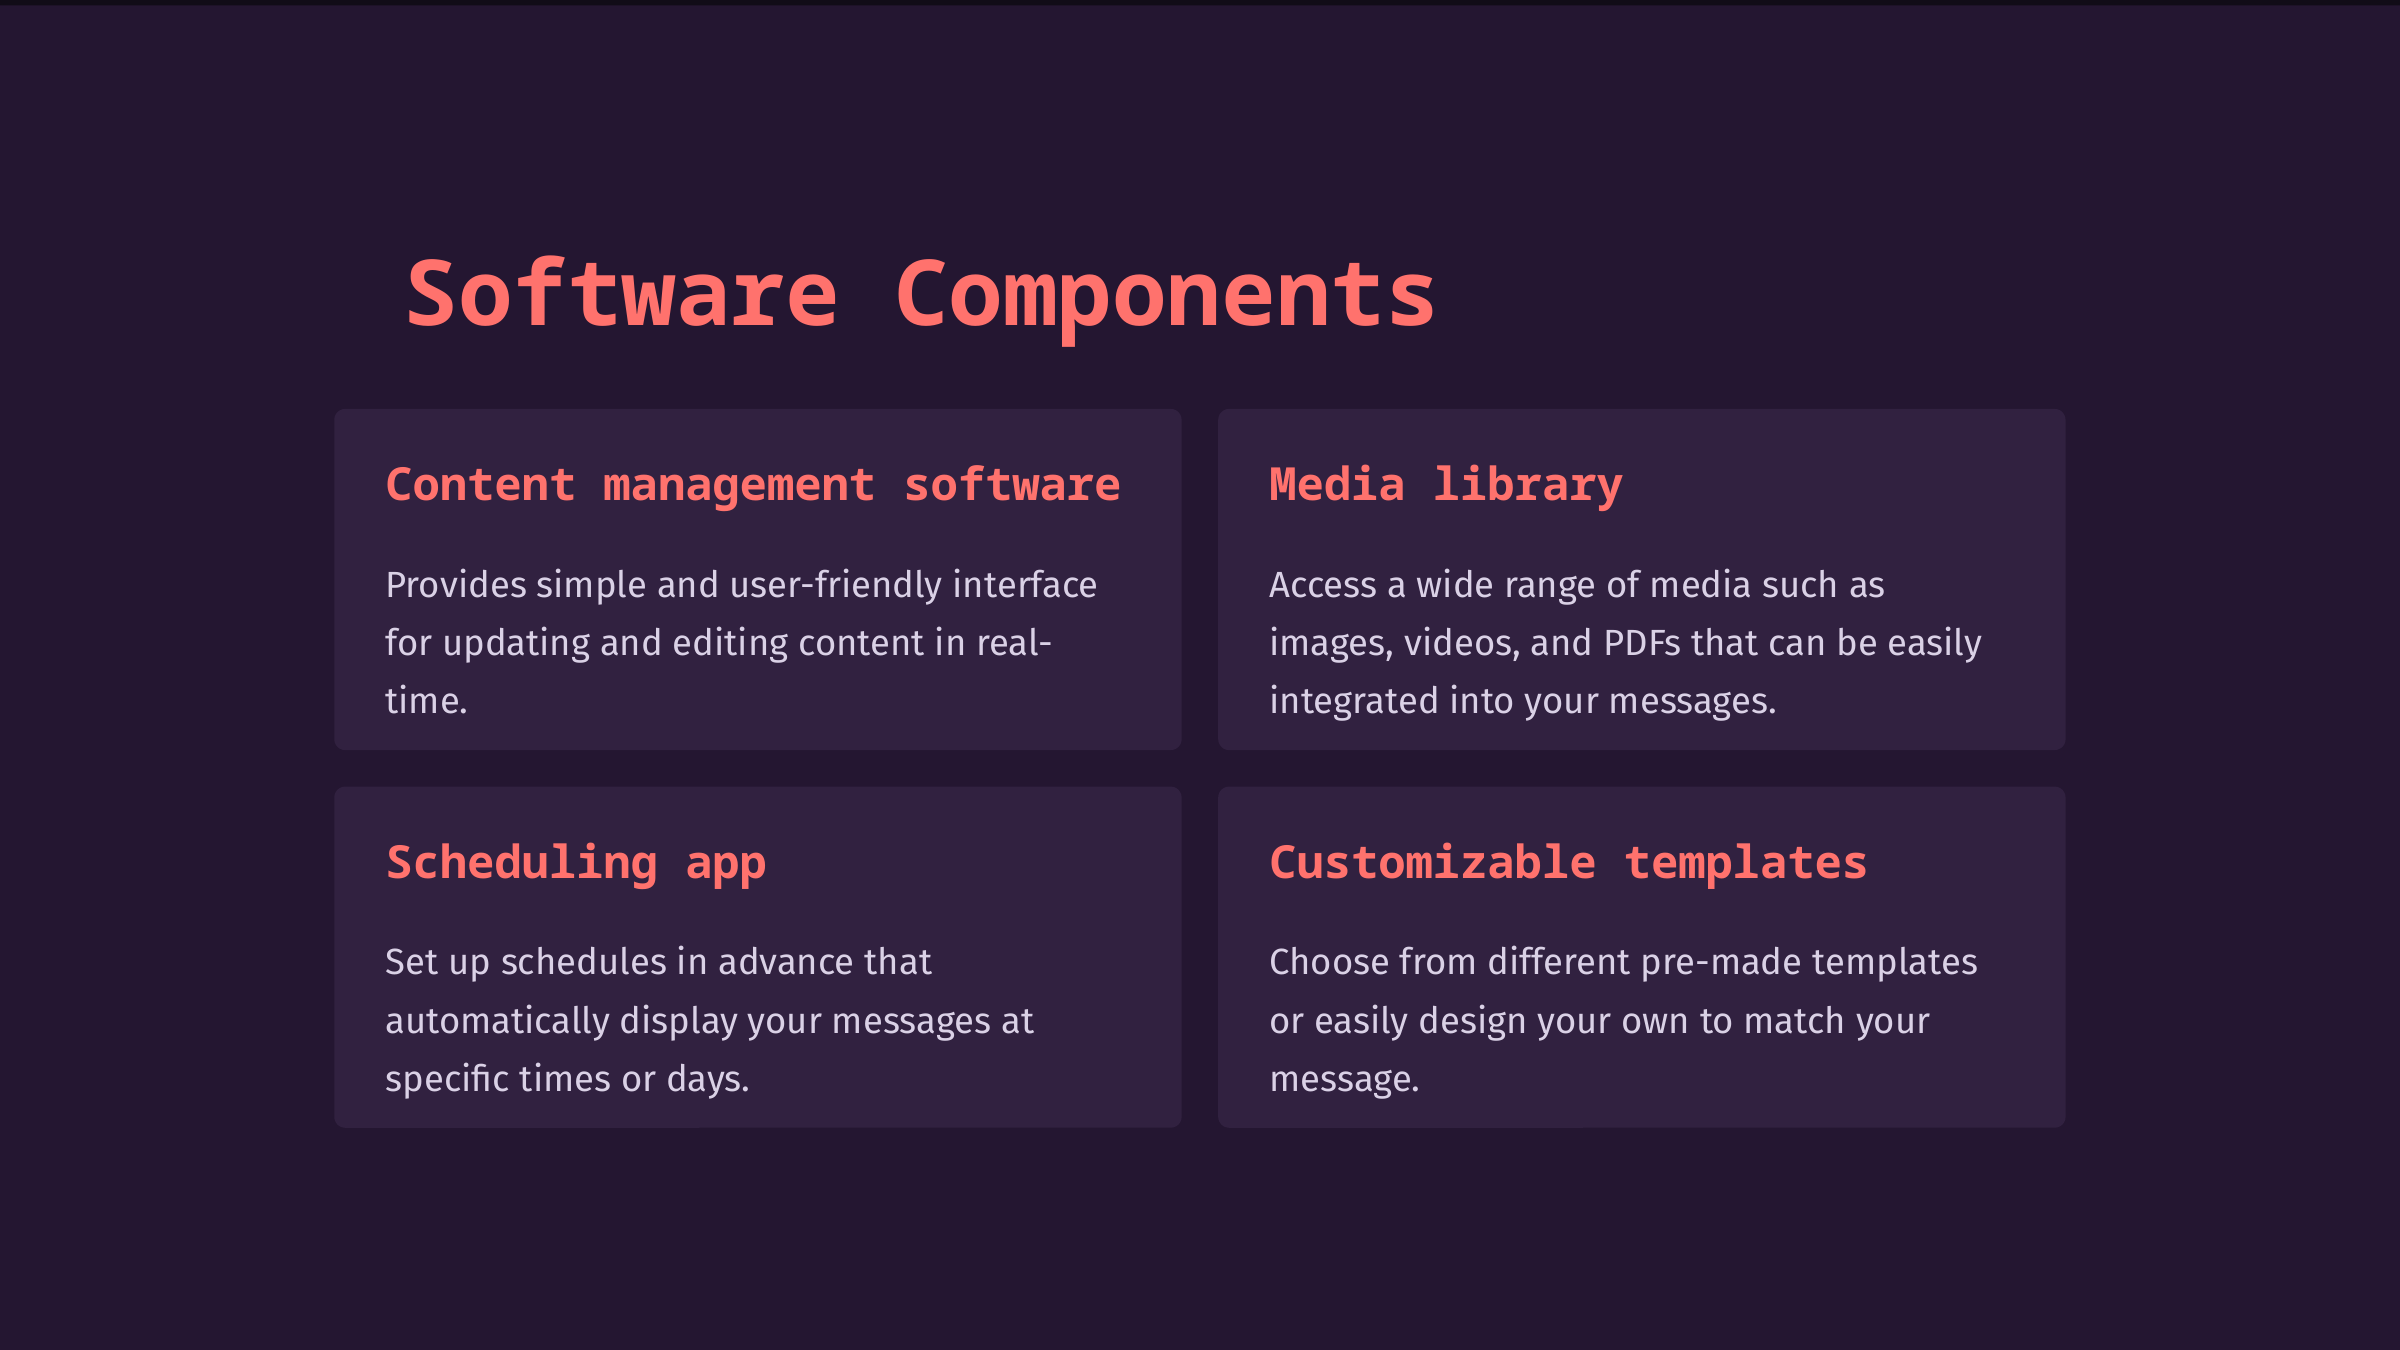

Software Components

Content management software
Media library
Provides simple and user-friendly interface for updating and editing content in real-time.
Access a wide range of media such as images, videos, and PDFs that can be easily integrated into your messages.

Scheduling app
Customizable templates
Set up schedules in advance that automatically display your messages at specific times or days.
Choose from different pre-made templates or easily design your own to match your message.